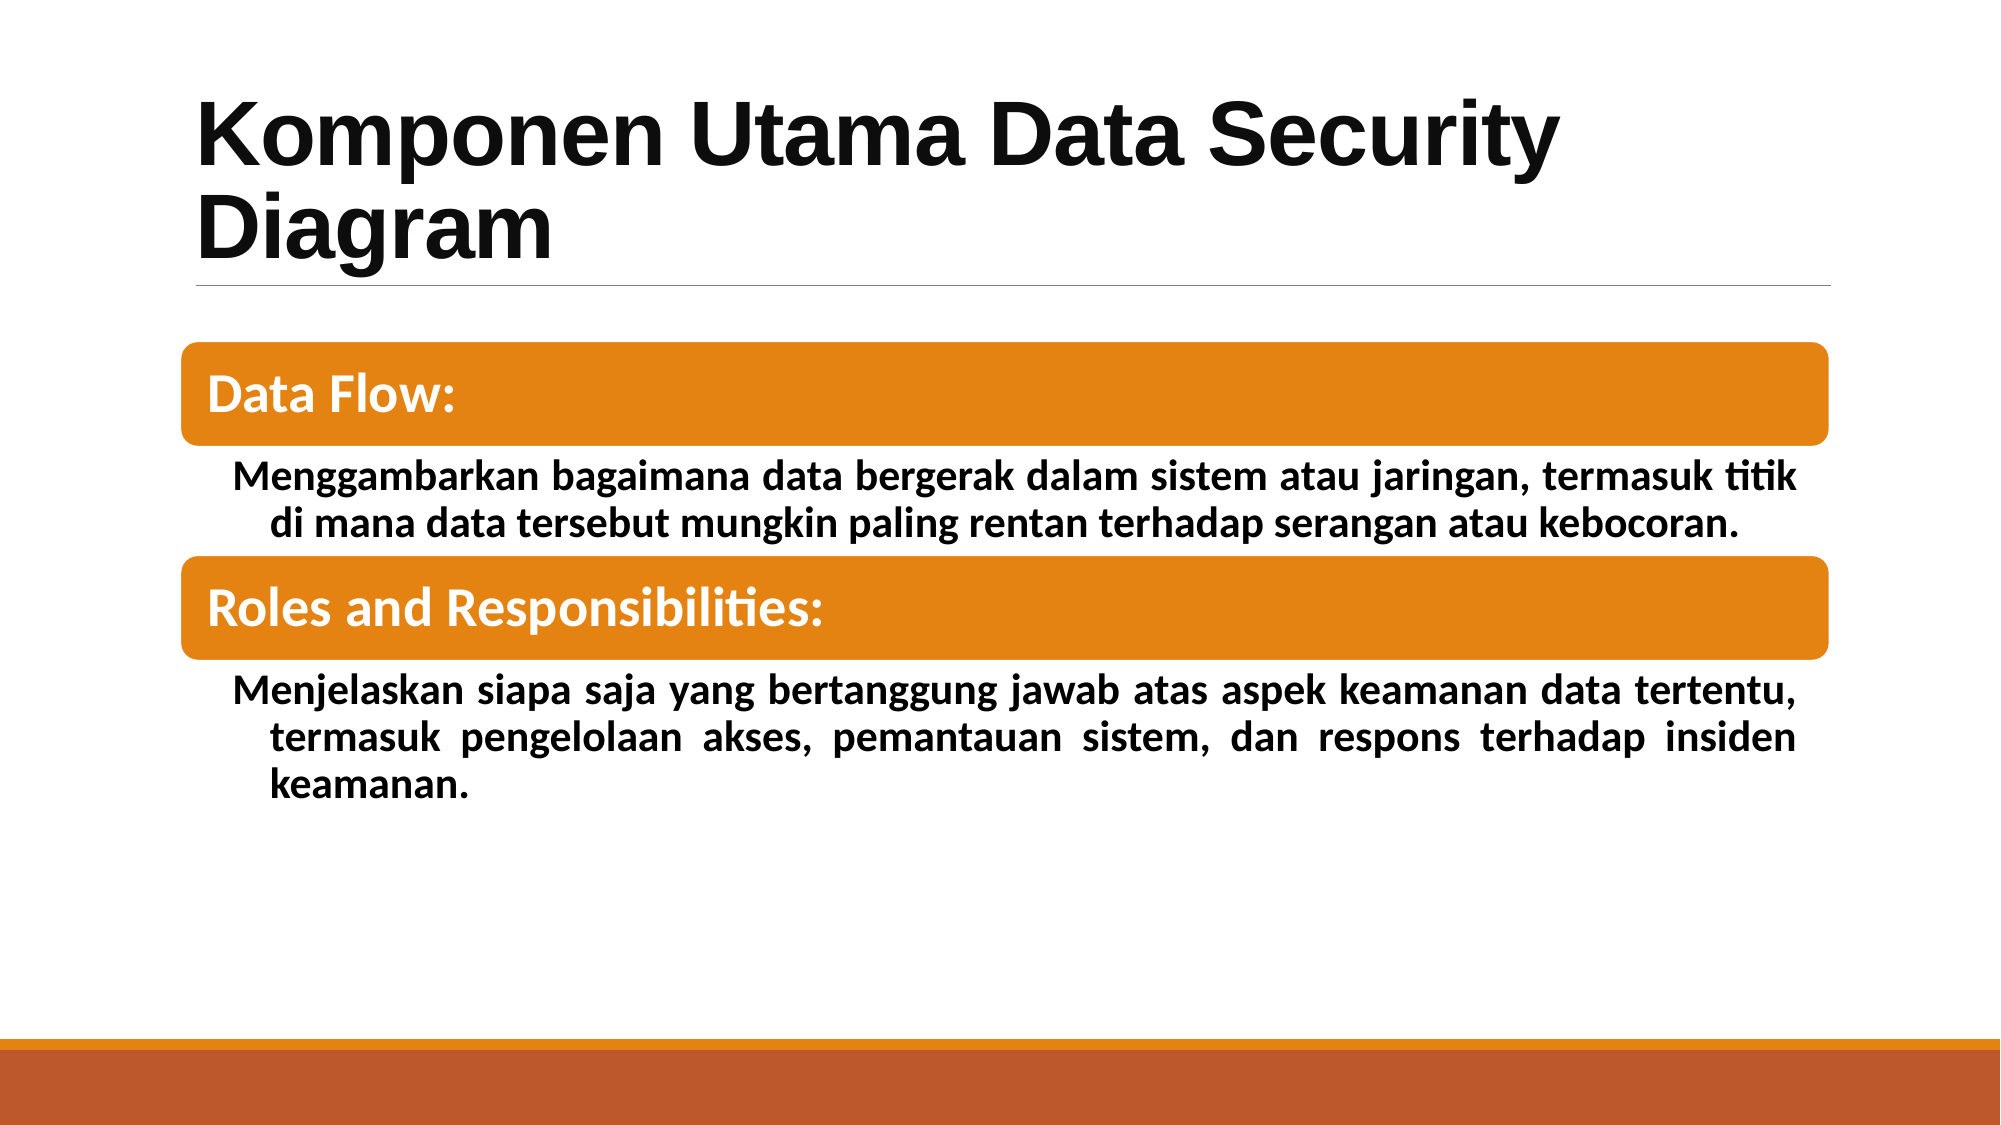

# Komponen Utama Data Security Diagram
Data Flow:
Menggambarkan bagaimana data bergerak dalam sistem atau jaringan, termasuk titik di mana data tersebut mungkin paling rentan terhadap serangan atau kebocoran.
Roles and Responsibilities:
Menjelaskan siapa saja yang bertanggung jawab atas aspek keamanan data tertentu, termasuk pengelolaan akses, pemantauan sistem, dan respons terhadap insiden keamanan.